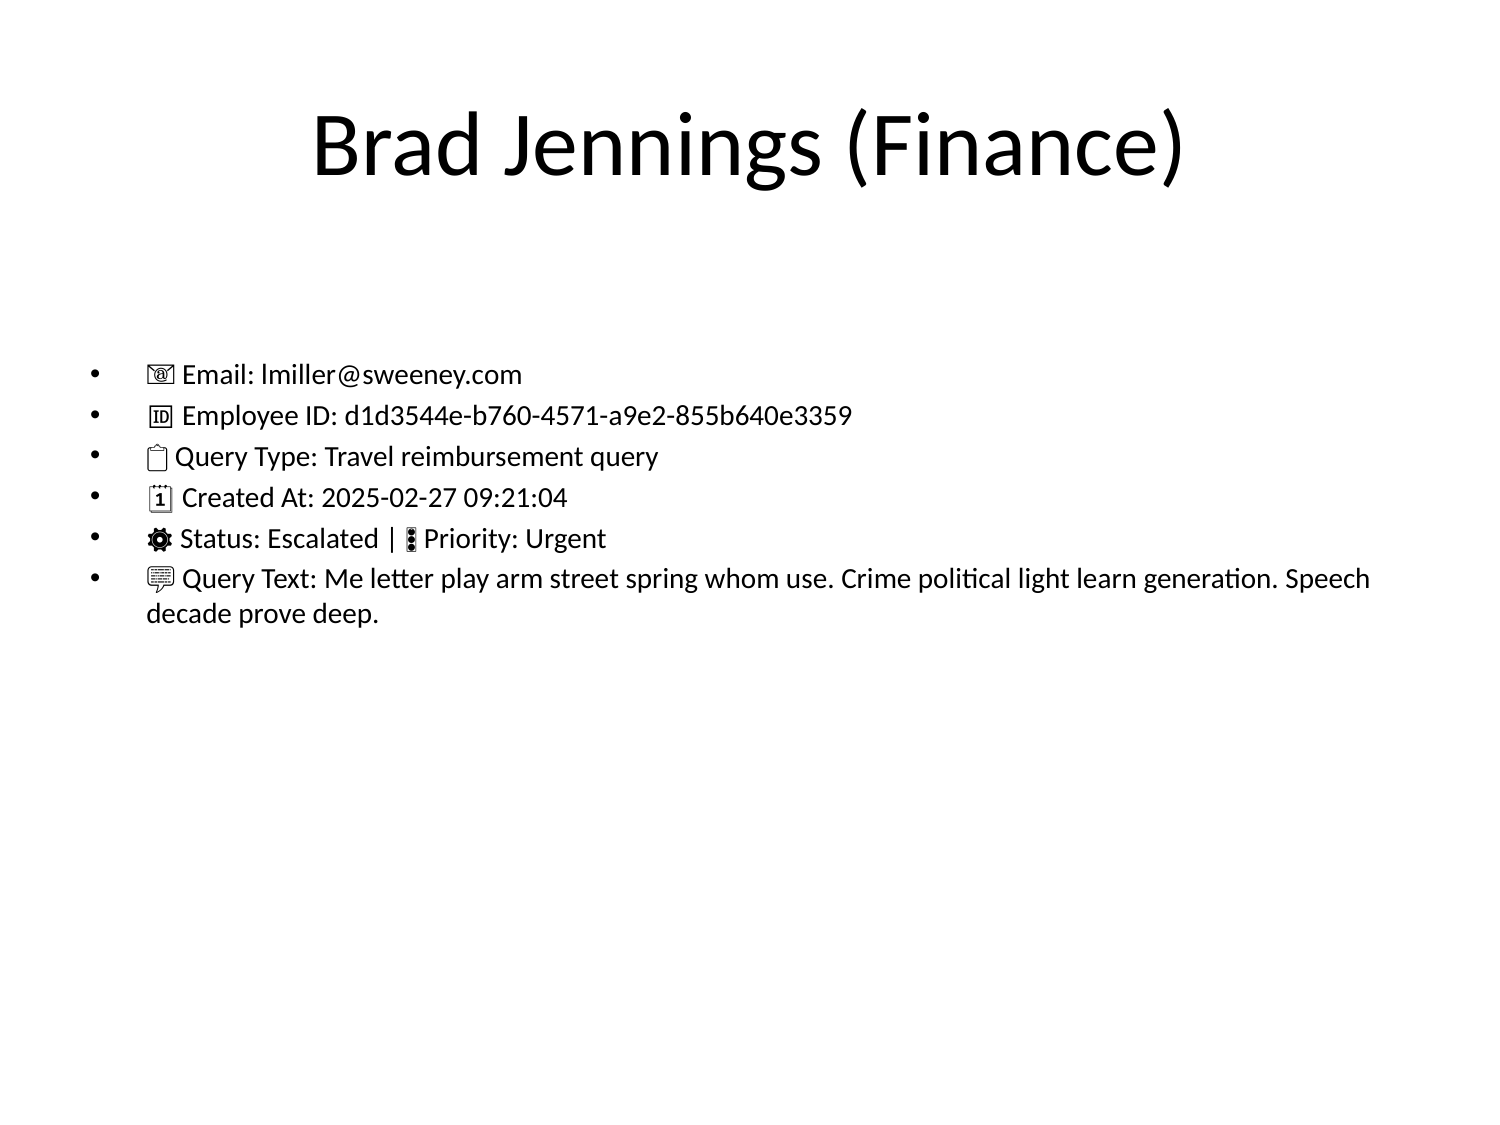

# Brad Jennings (Finance)

📧 Email: lmiller@sweeney.com
🆔 Employee ID: d1d3544e-b760-4571-a9e2-855b640e3359
📋 Query Type: Travel reimbursement query
🗓 Created At: 2025-02-27 09:21:04
⚙ Status: Escalated | 🚦 Priority: Urgent
💬 Query Text: Me letter play arm street spring whom use. Crime political light learn generation. Speech decade prove deep.